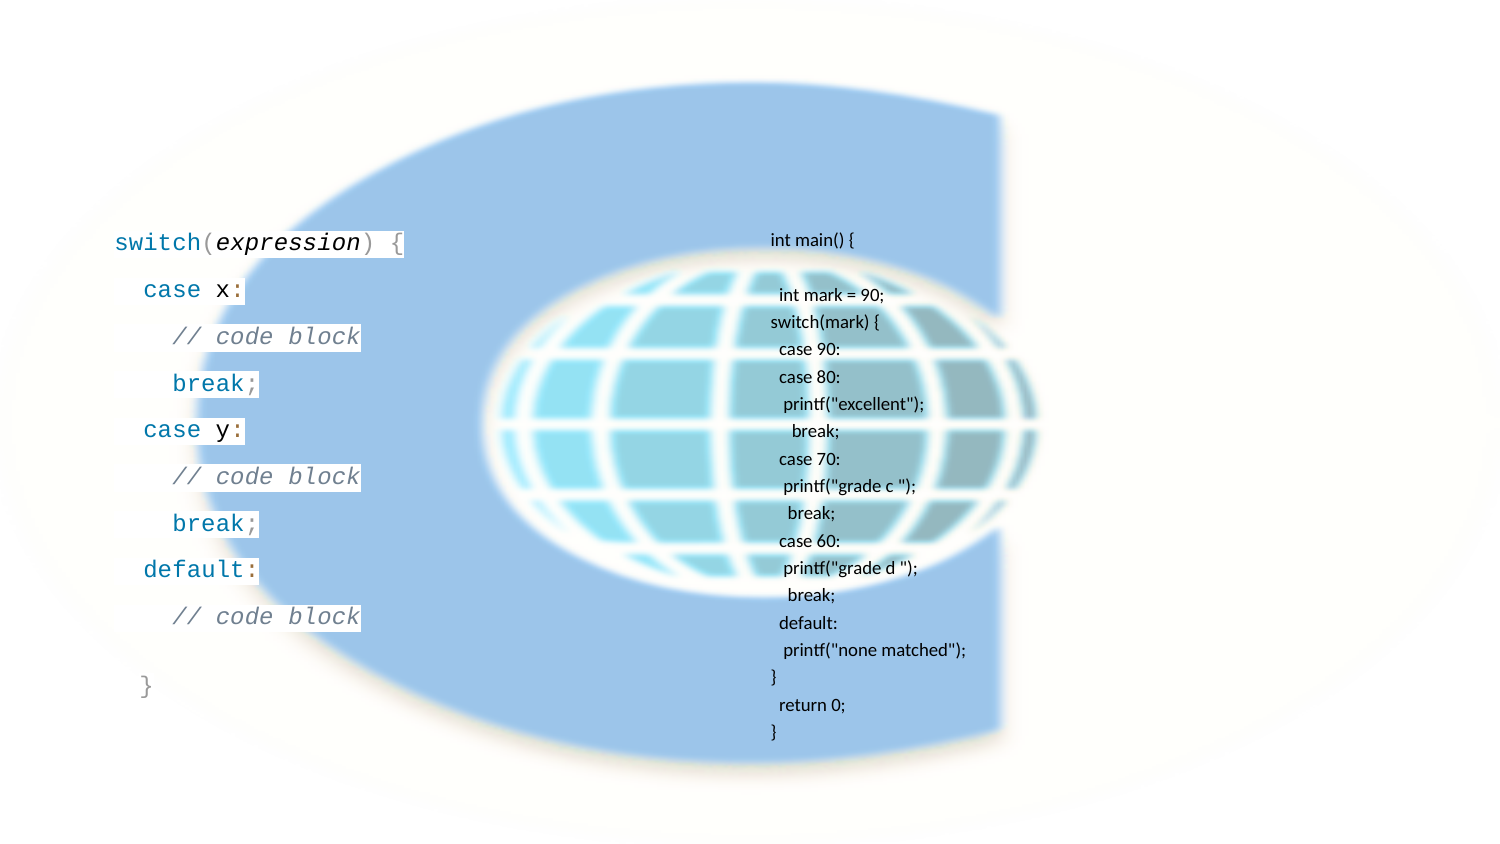

#
switch(expression) {
  case x:
    // code block
    break;
  case y:
    // code block
    break;
  default:
    // code block
}
int main() {

  int mark = 90;
switch(mark) {
  case 90:
  case 80:
   printf("excellent");
     break;
  case 70:
   printf("grade c ");
    break;
  case 60:
   printf("grade d ");
    break;
  default:
   printf("none matched");
}
  return 0;
}